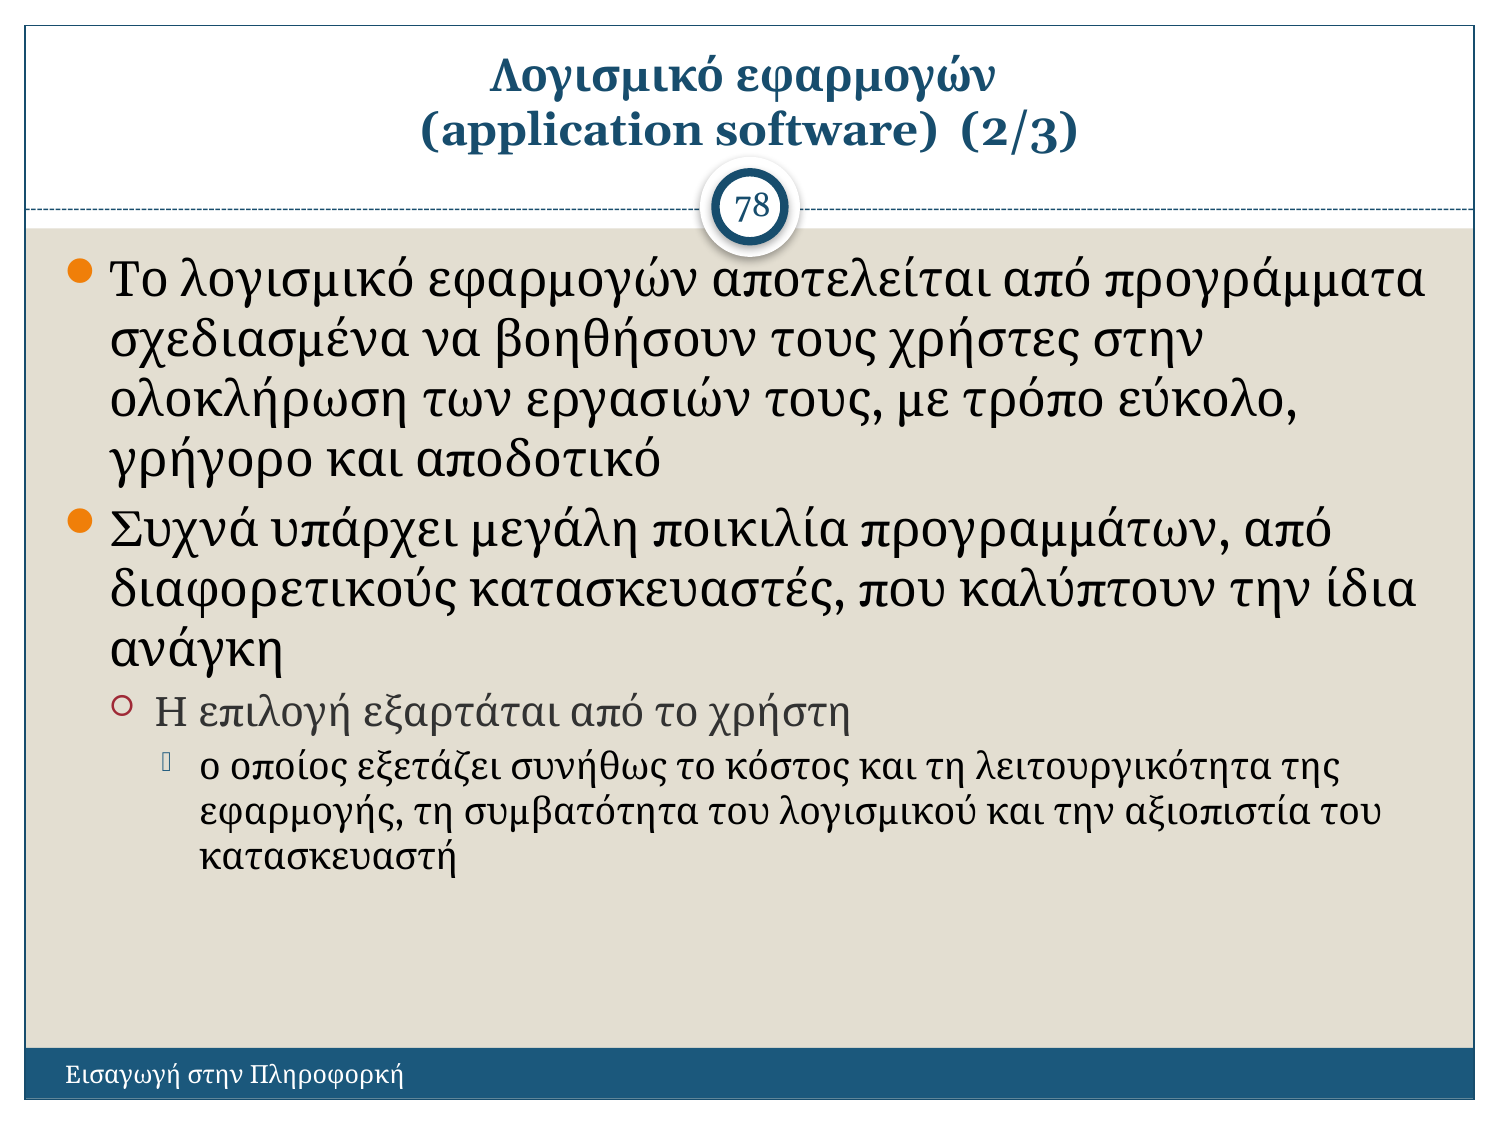

# Λογισμικό εφαρμογών (application software)  (2/3)
78
Το λογισμικό εφαρμογών αποτελείται από προγράμματα σχεδιασμένα να βοηθήσουν τους χρήστες στην ολοκλήρωση των εργασιών τους, με τρόπο εύκολο, γρήγορο και αποδοτικό
Συχνά υπάρχει μεγάλη ποικιλία προγραμμάτων, από διαφορετικούς κατασκευαστές, που καλύπτουν την ίδια ανάγκη
Η επιλογή εξαρτάται από το χρήστη
ο οποίος εξετάζει συνήθως το κόστος και τη λειτουργικότητα της εφαρμογής, τη συμβατότητα του λογισμικού και την αξιοπιστία του κατασκευαστή

Εισαγωγή στην Πληροφορκή